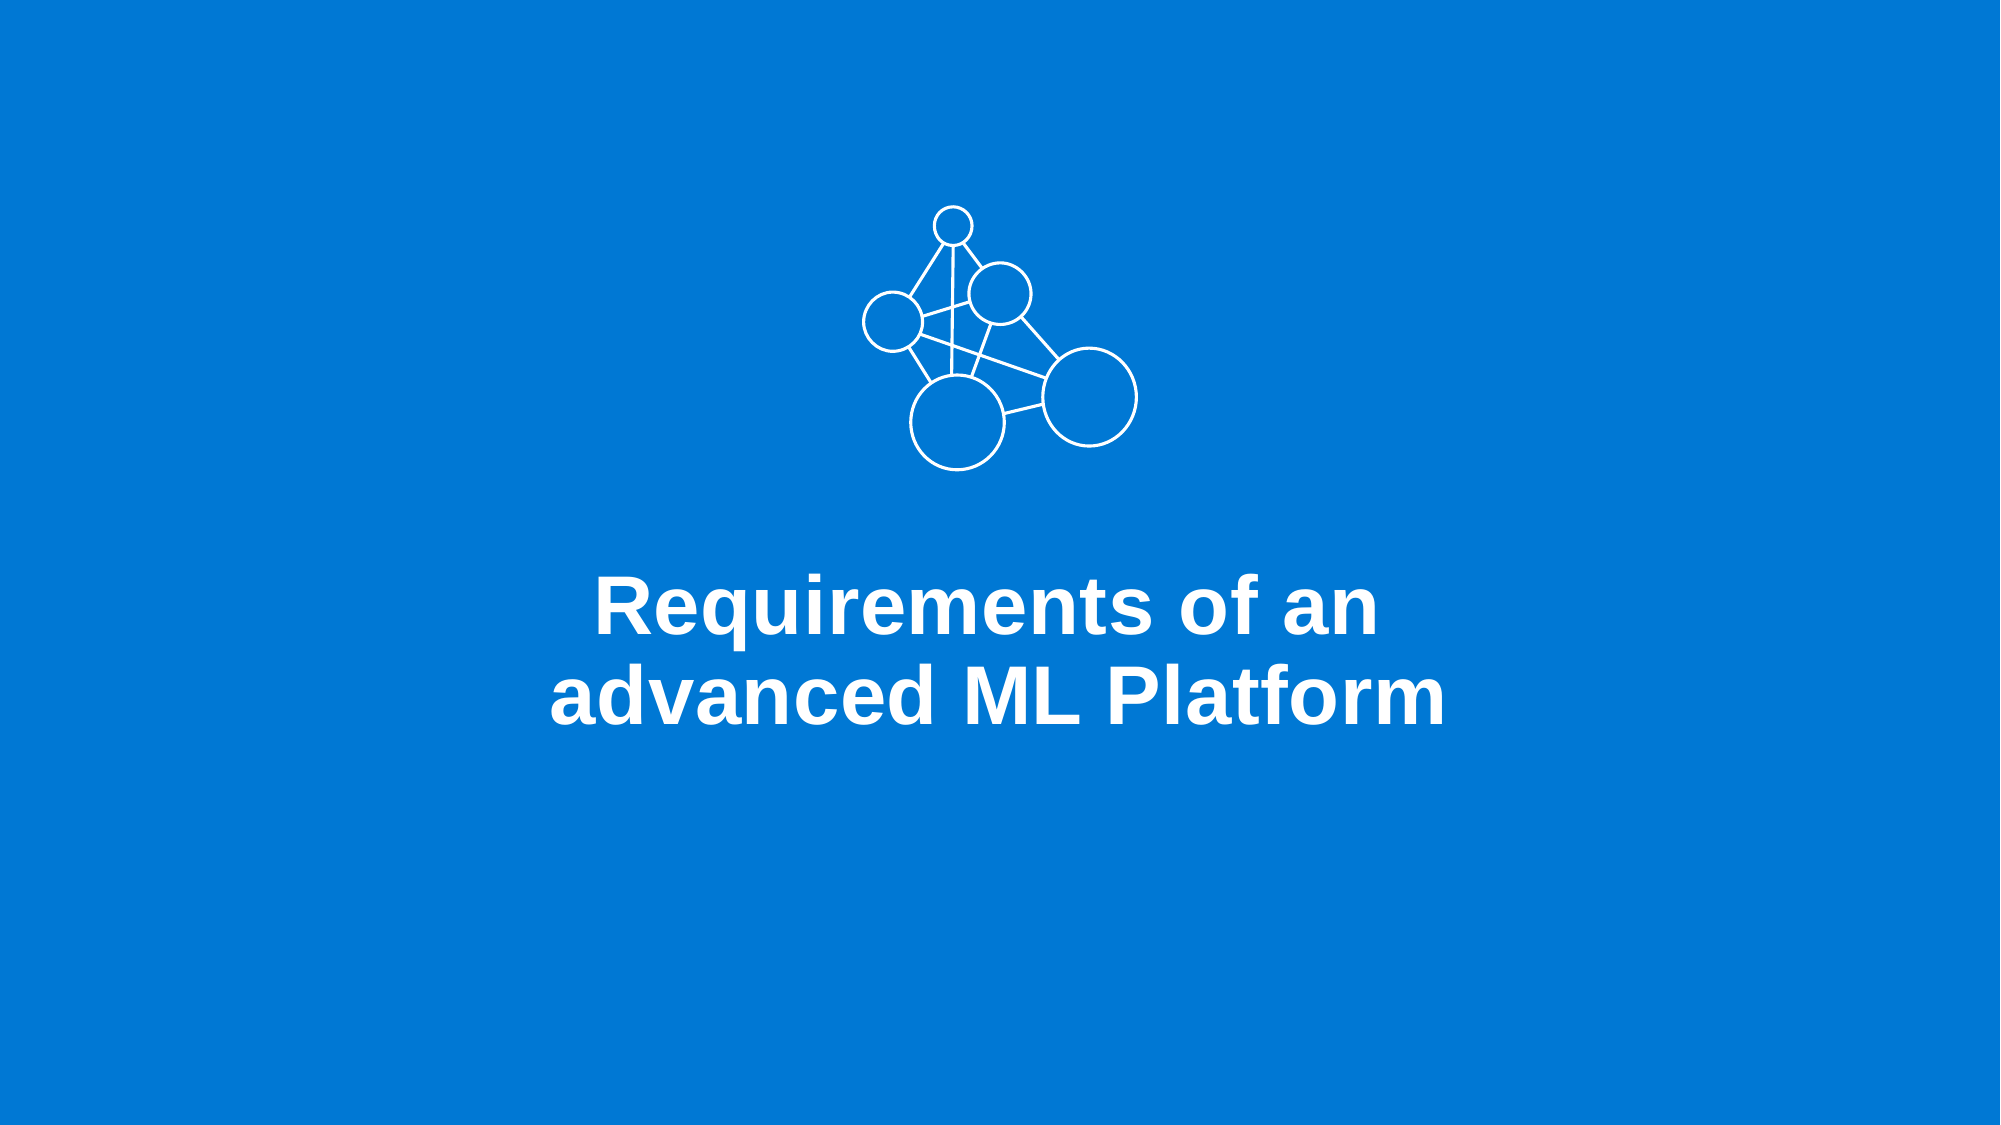

# Requirements of an advanced ML Platform